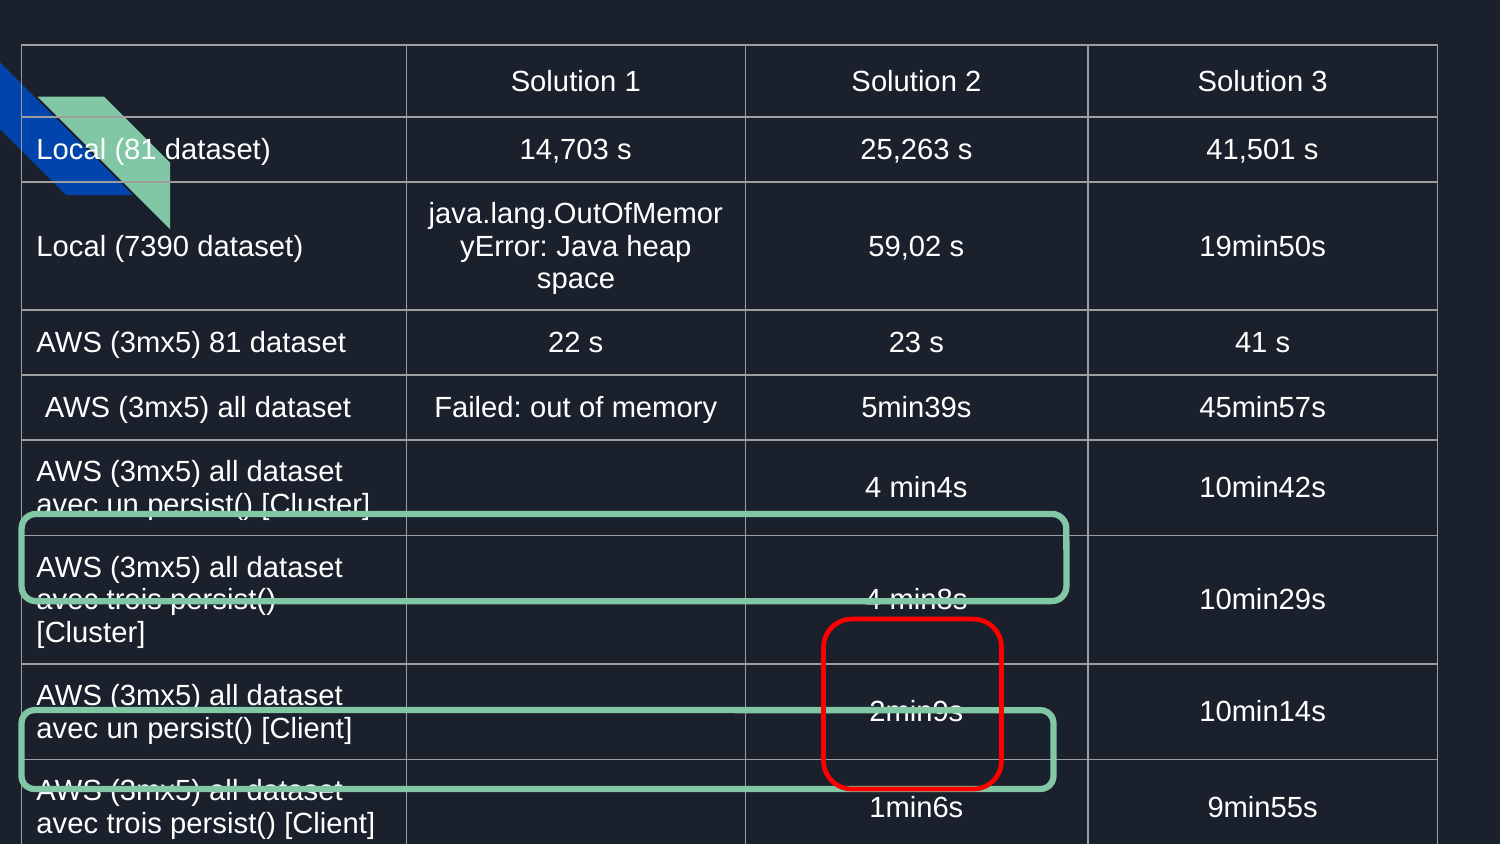

|  | Solution 1 | Solution 2 | Solution 3 |
| --- | --- | --- | --- |
| Local (81 dataset) | 14,703 s | 25,263 s | 41,501 s |
| Local (7390 dataset) | java.lang.OutOfMemoryError: Java heap space | 59,02 s | 19min50s |
| AWS (3mx5) 81 dataset | 22 s | 23 s | 41 s |
| AWS (3mx5) all dataset | Failed: out of memory | 5min39s | 45min57s |
| AWS (3mx5) all dataset avec un persist() [Cluster] |  | 4 min4s | 10min42s |
| AWS (3mx5) all dataset avec trois persist() [Cluster] |  | 4 min8s | 10min29s |
| AWS (3mx5) all dataset avec un persist() [Client] |  | 2min9s | 10min14s |
| AWS (3mx5) all dataset avec trois persist() [Client] |  | 1min6s | 9min55s |